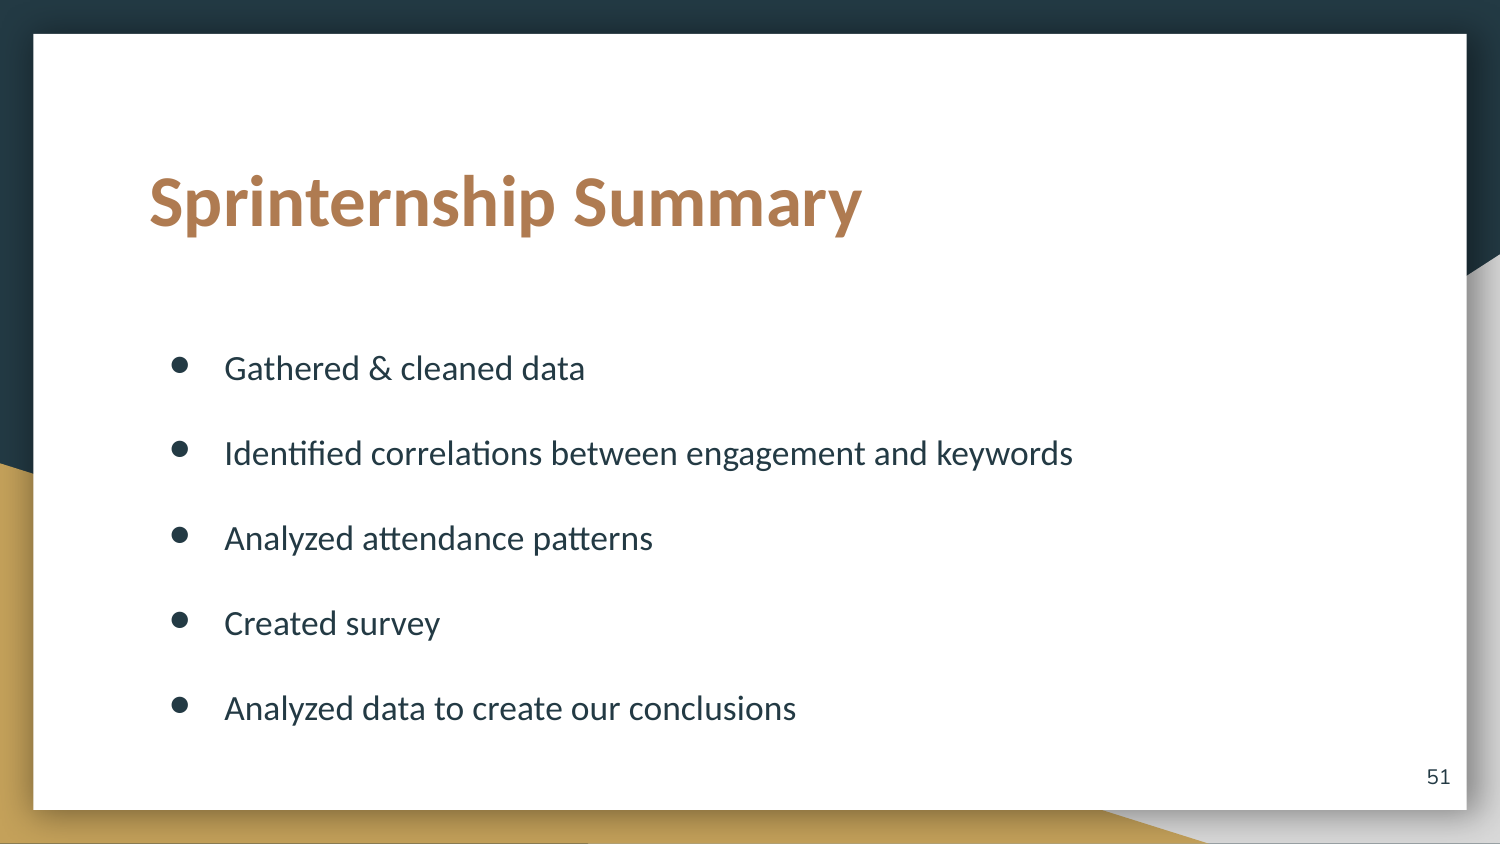

# Sprinternship Summary
Gathered & cleaned data
Identified correlations between engagement and keywords
Analyzed attendance patterns
Created survey
Analyzed data to create our conclusions
51